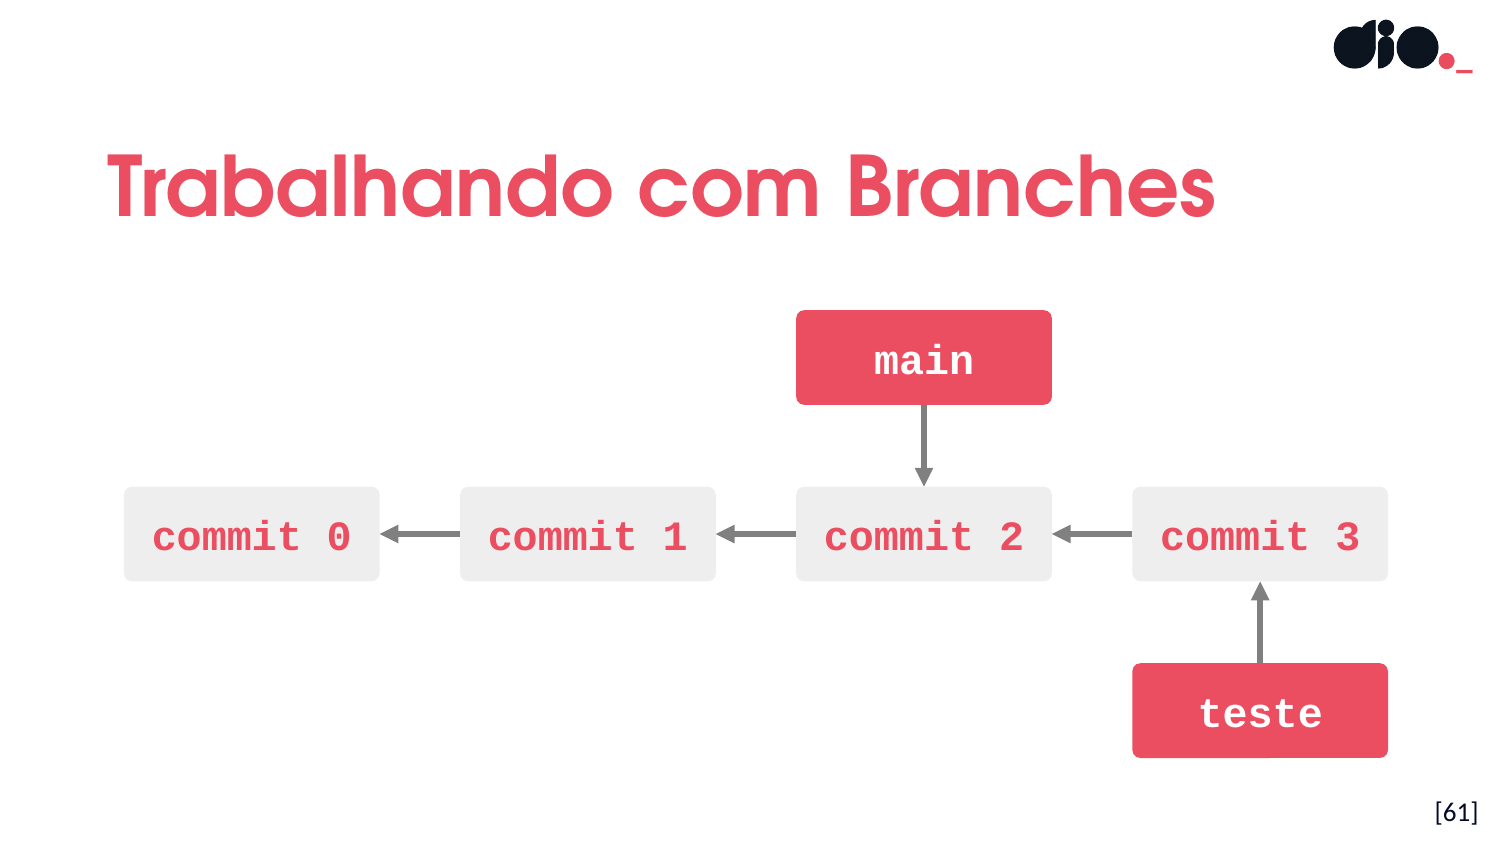

Trabalhando com Branches
main
commit 0
commit 1
commit 2
commit 3
teste
[61]